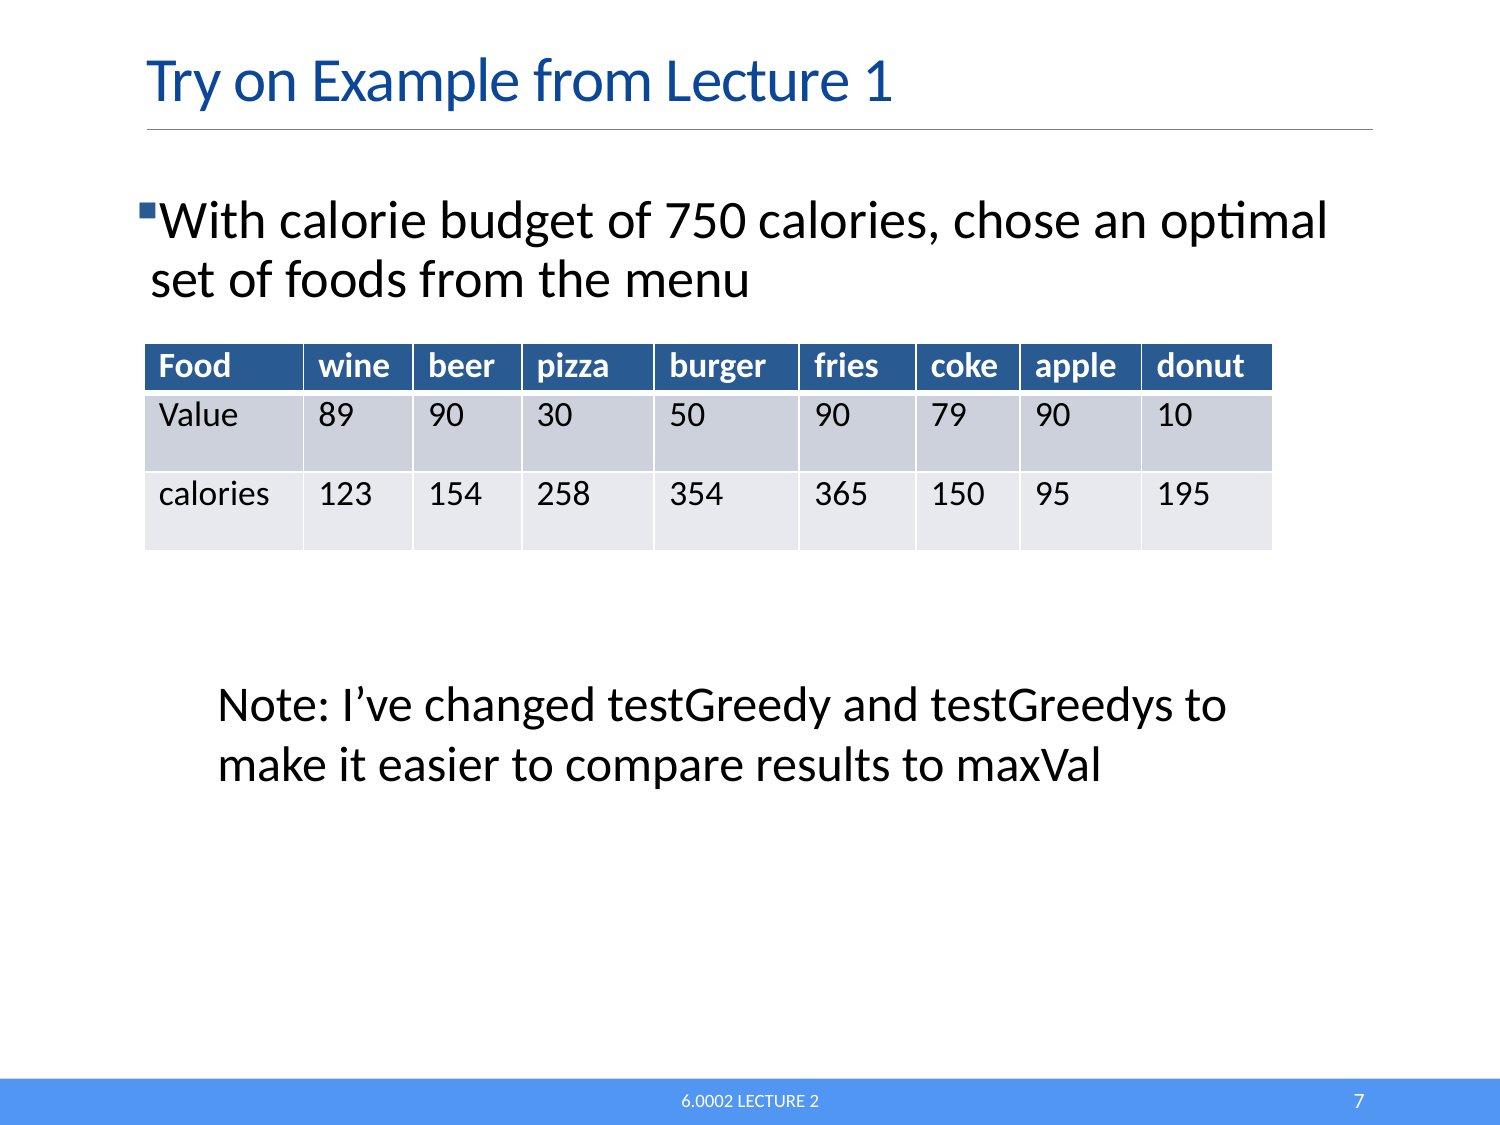

# Try on Example from Lecture 1
With calorie budget of 750 calories, chose an optimal set of foods from the menu

| Food | wine | beer | pizza | burger | fries | coke | apple | donut |
| --- | --- | --- | --- | --- | --- | --- | --- | --- |
| Value | 89 | 90 | 30 | 50 | 90 | 79 | 90 | 10 |
| calories | 123 | 154 | 258 | 354 | 365 | 150 | 95 | 195 |
Note: I’ve changed testGreedy and testGreedys to make it easier to compare results to maxVal
6.0002 Lecture 2
7